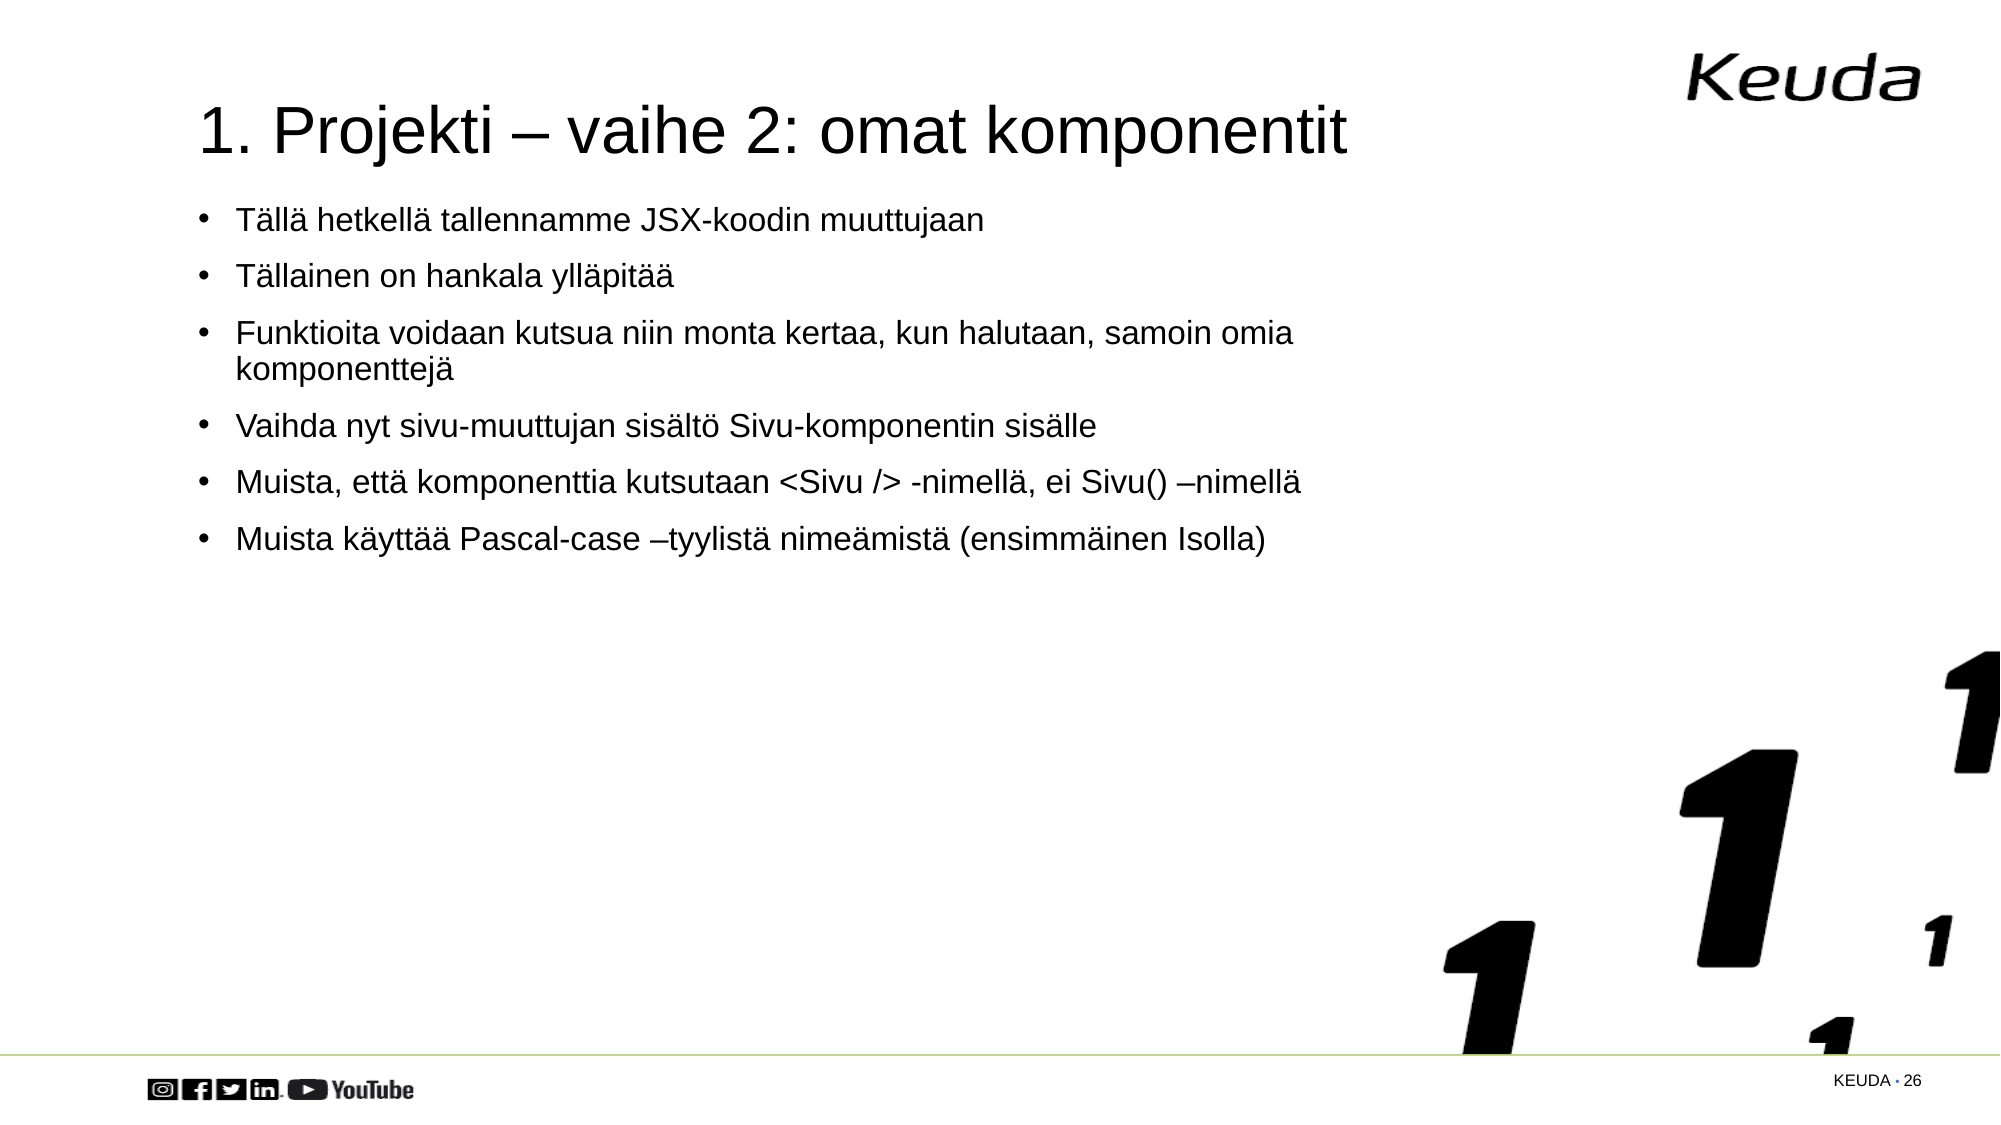

# 1. Projekti – vaihe 2: omat komponentit
Tällä hetkellä tallennamme JSX-koodin muuttujaan
Tällainen on hankala ylläpitää
Funktioita voidaan kutsua niin monta kertaa, kun halutaan, samoin omia komponenttejä
Vaihda nyt sivu-muuttujan sisältö Sivu-komponentin sisälle
Muista, että komponenttia kutsutaan <Sivu /> -nimellä, ei Sivu() –nimellä
Muista käyttää Pascal-case –tyylistä nimeämistä (ensimmäinen Isolla)